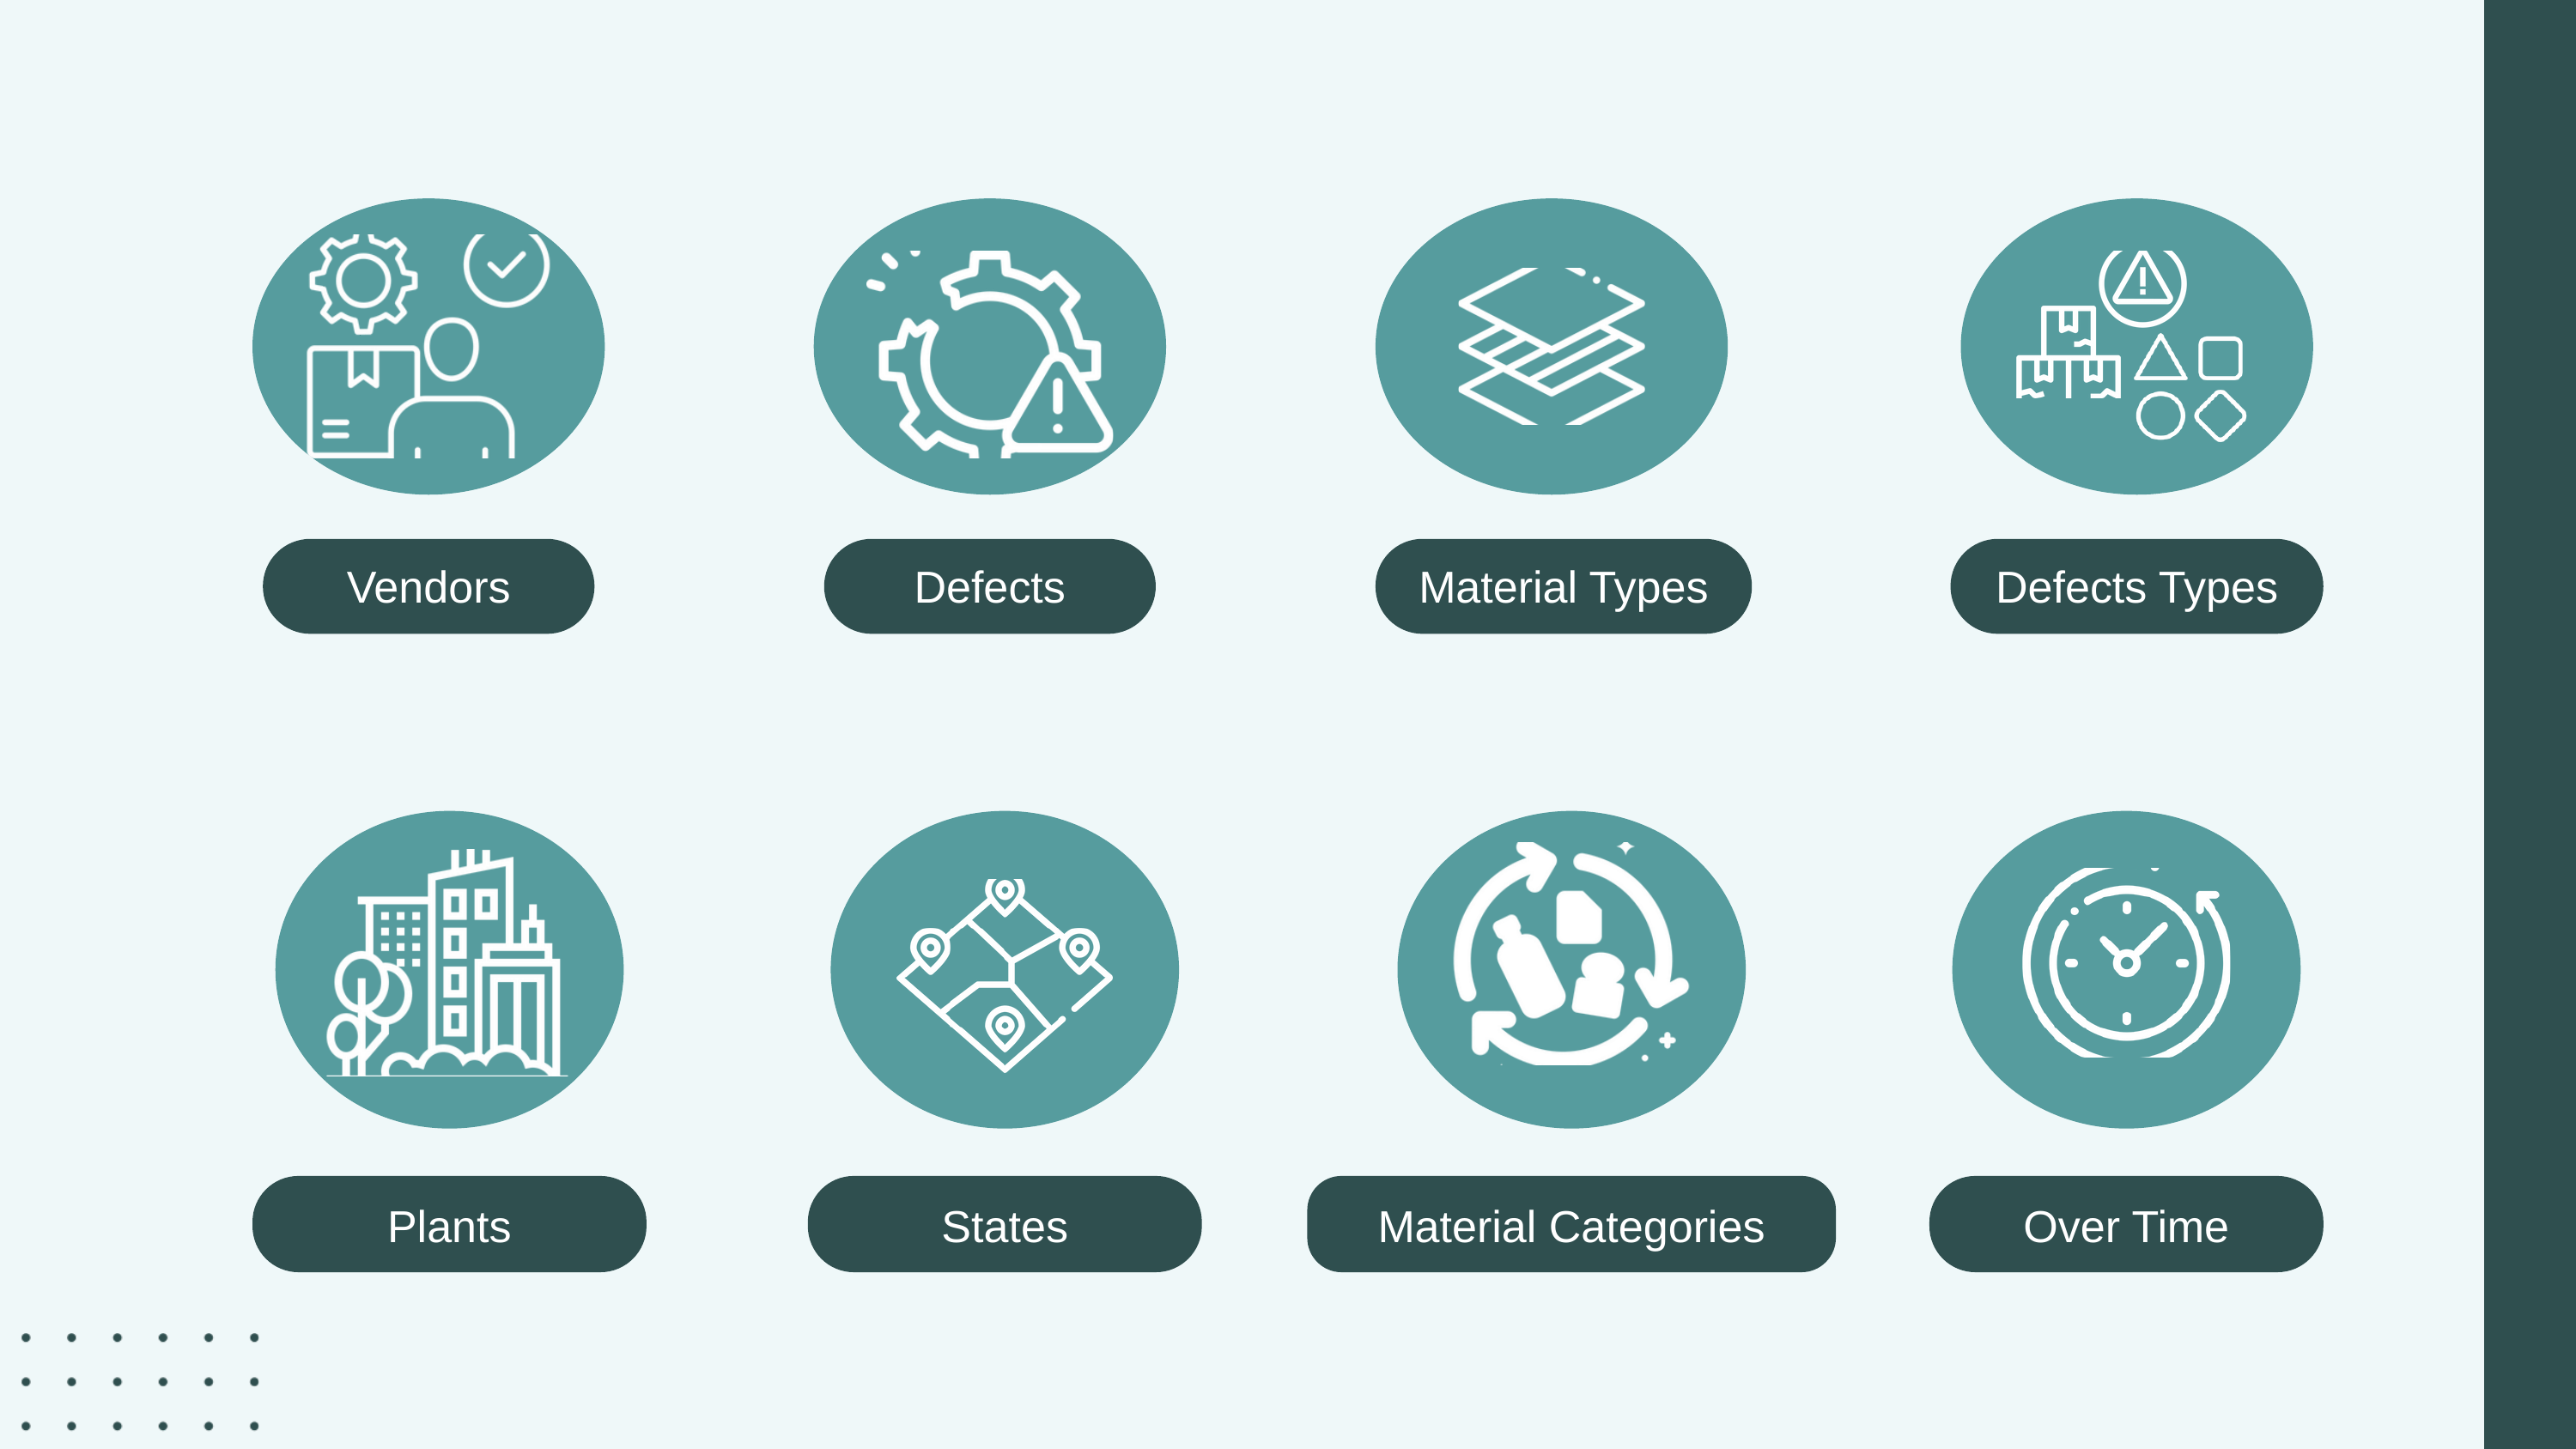

Product 03

Vendors

Defects

Material Types

Defects Types

Plants

States

Material Categories

Over Time